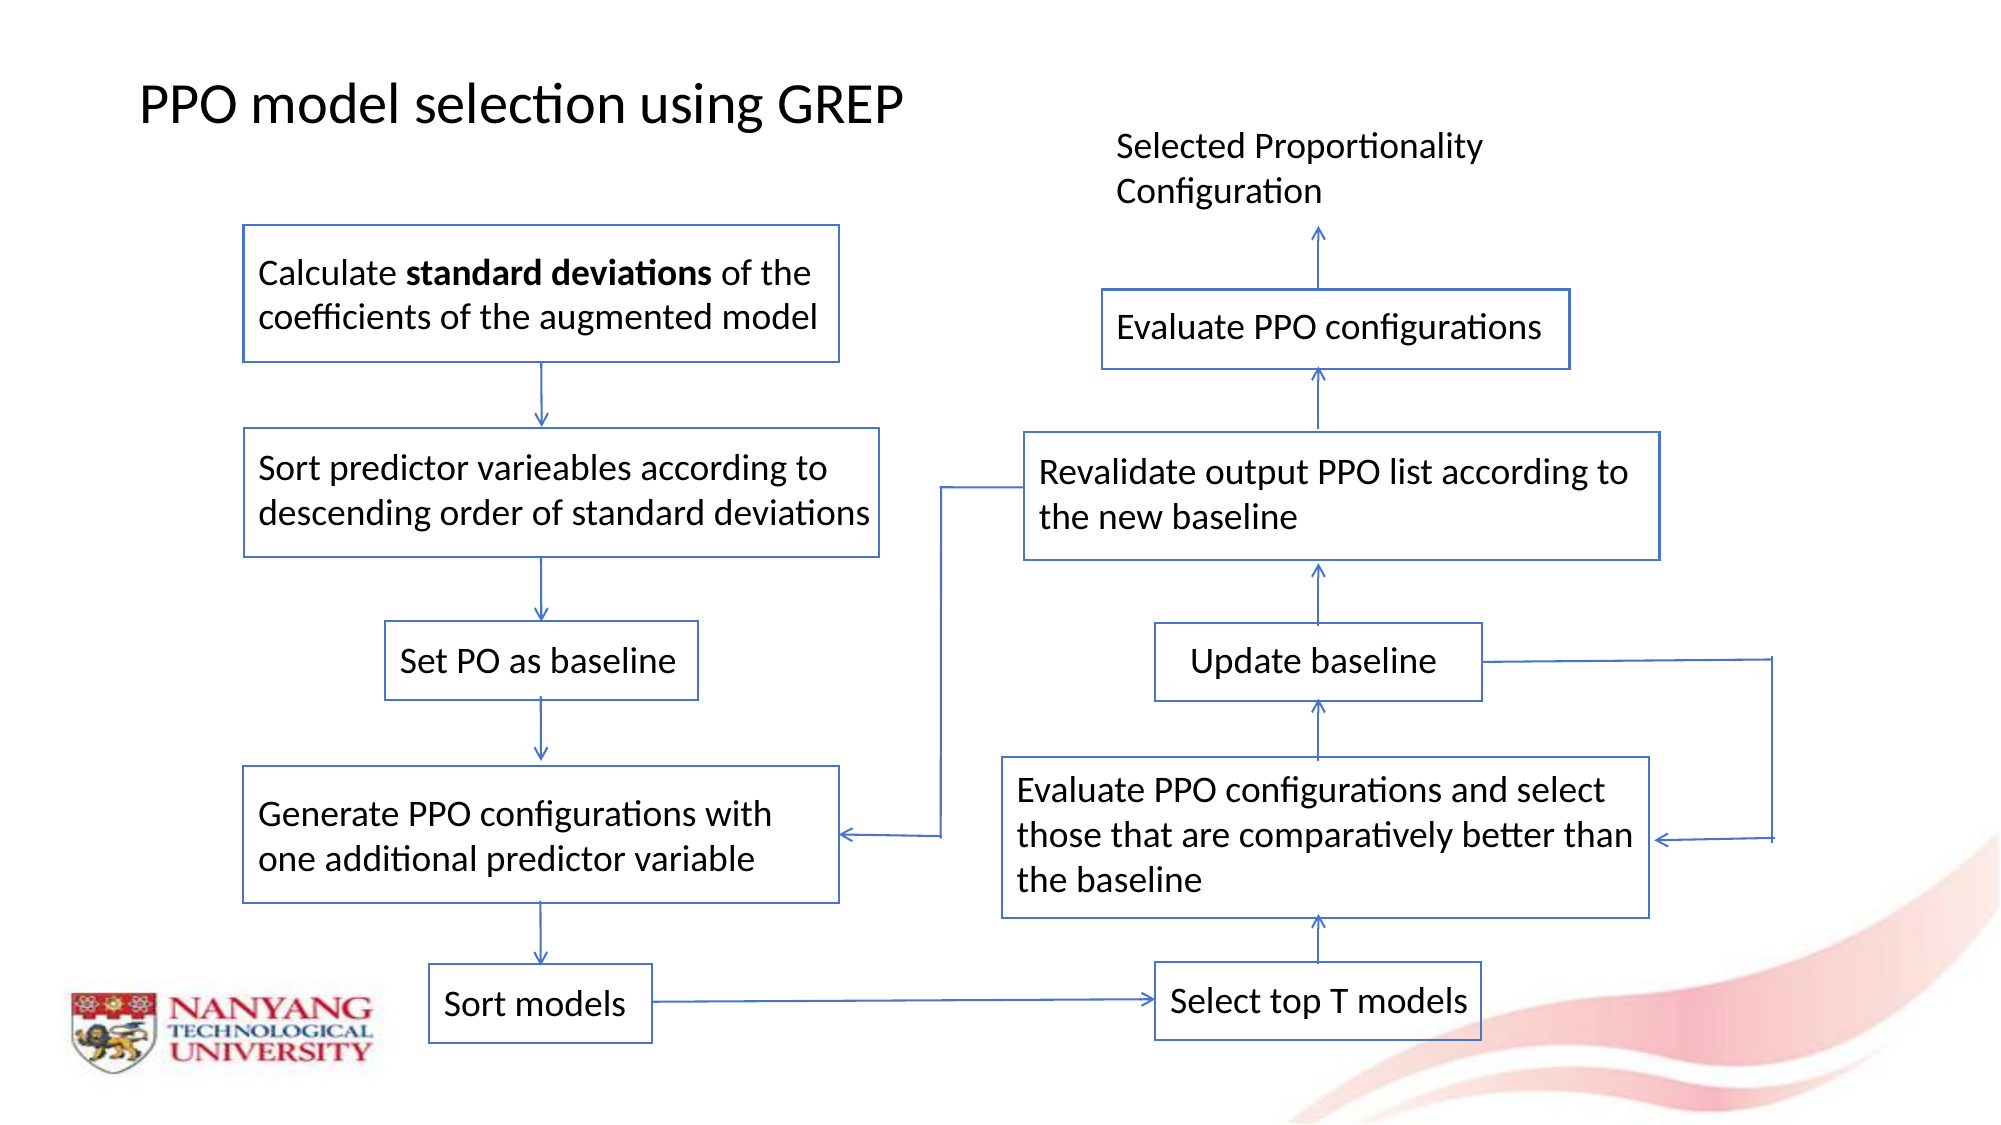

PPO model selection using GREP
Selected Proportionality Configuration

Calculate standard deviations of the coefficients of the augmented model

Evaluate PPO configurations

Sort predictor varieables according to descending order of standard deviations

Revalidate output PPO list according to the new baseline

Set PO as baseline

Update baseline

Evaluate PPO configurations and select those that are comparatively better than the baseline

Generate PPO configurations with one additional predictor variable

Select top T models

Sort models
74